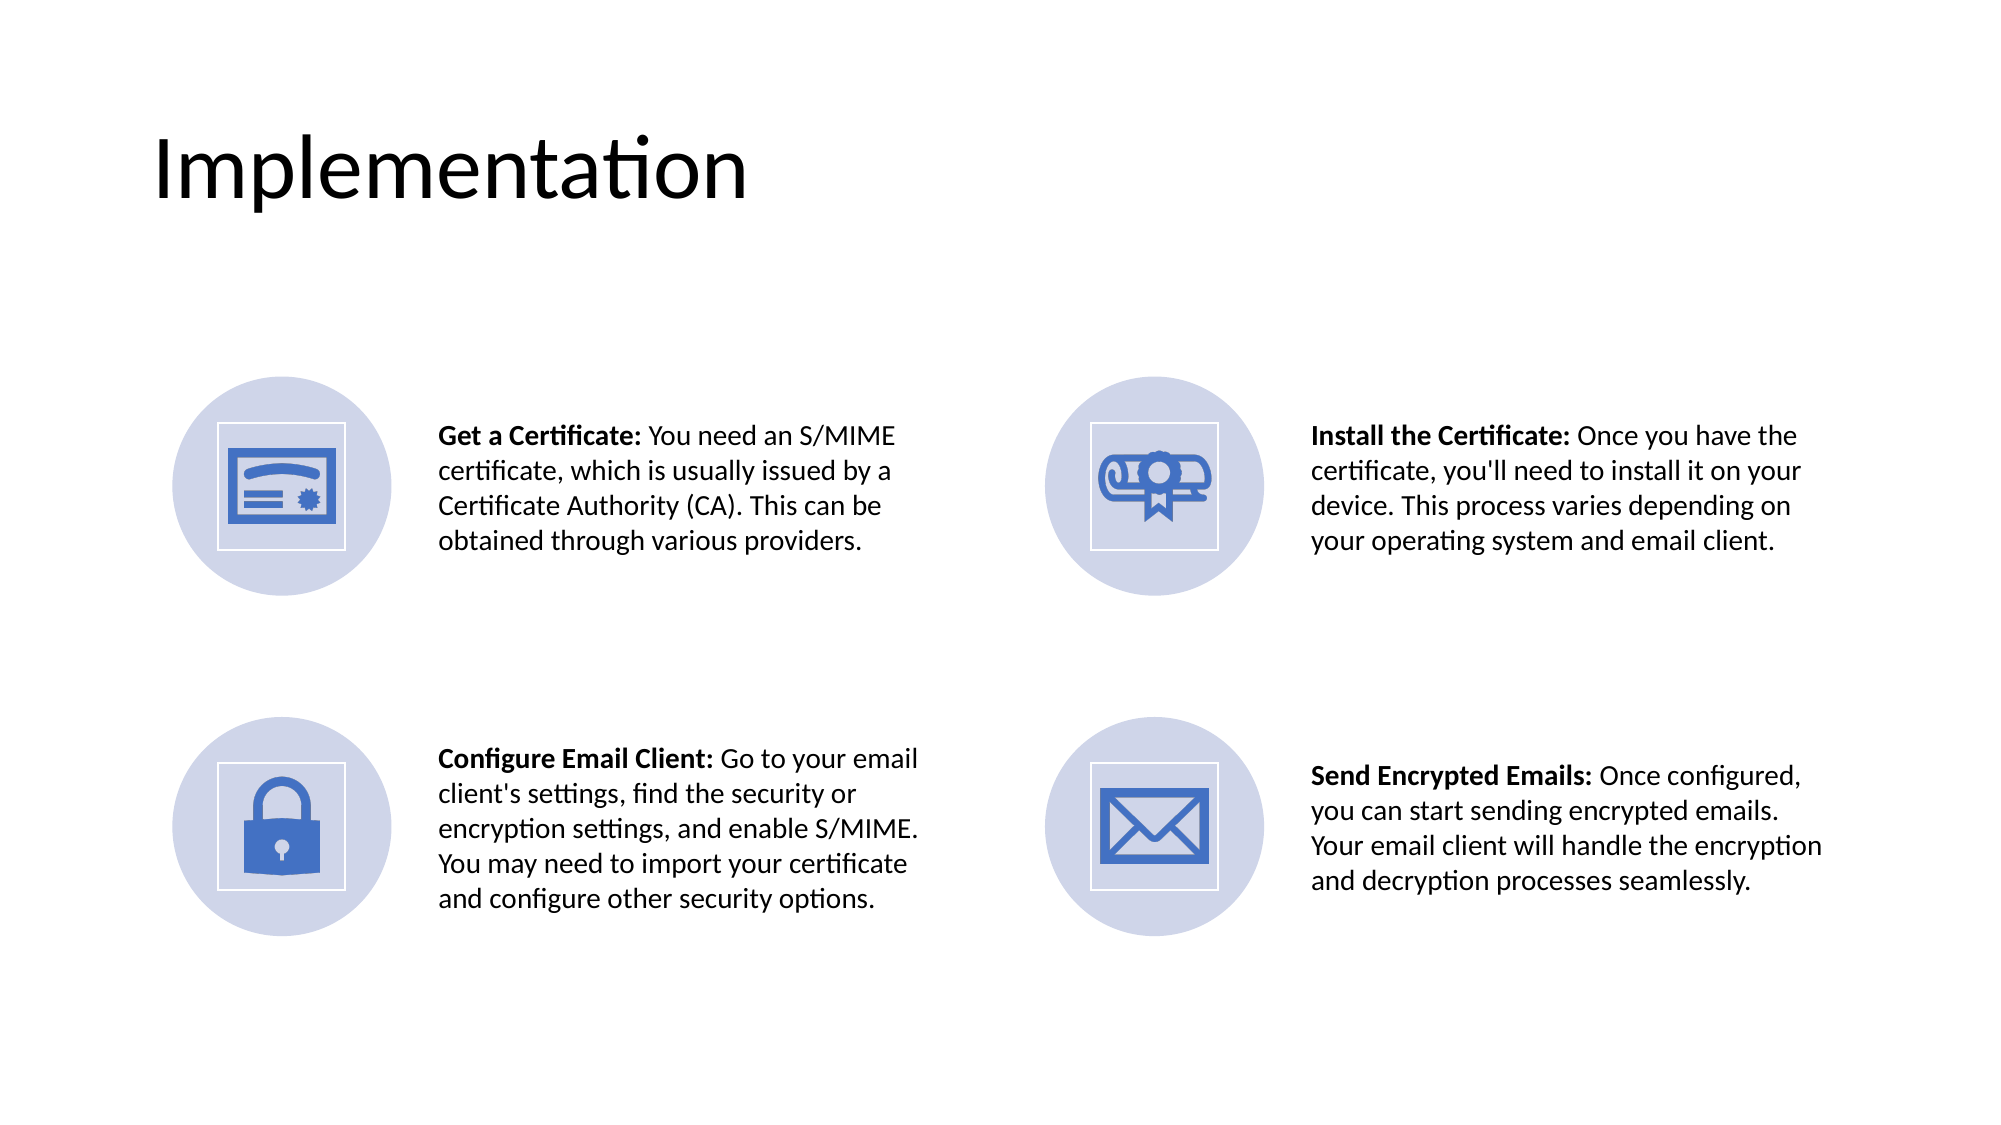

# Implementation
Get a Certificate: You need an S/MIME certificate, which is usually issued by a Certificate Authority (CA). This can be obtained through various providers.
Install the Certificate: Once you have the certificate, you'll need to install it on your device. This process varies depending on your operating system and email client.
Configure Email Client: Go to your email client's settings, find the security or encryption settings, and enable S/MIME. You may need to import your certificate and configure other security options.
Send Encrypted Emails: Once configured, you can start sending encrypted emails. Your email client will handle the encryption and decryption processes seamlessly.